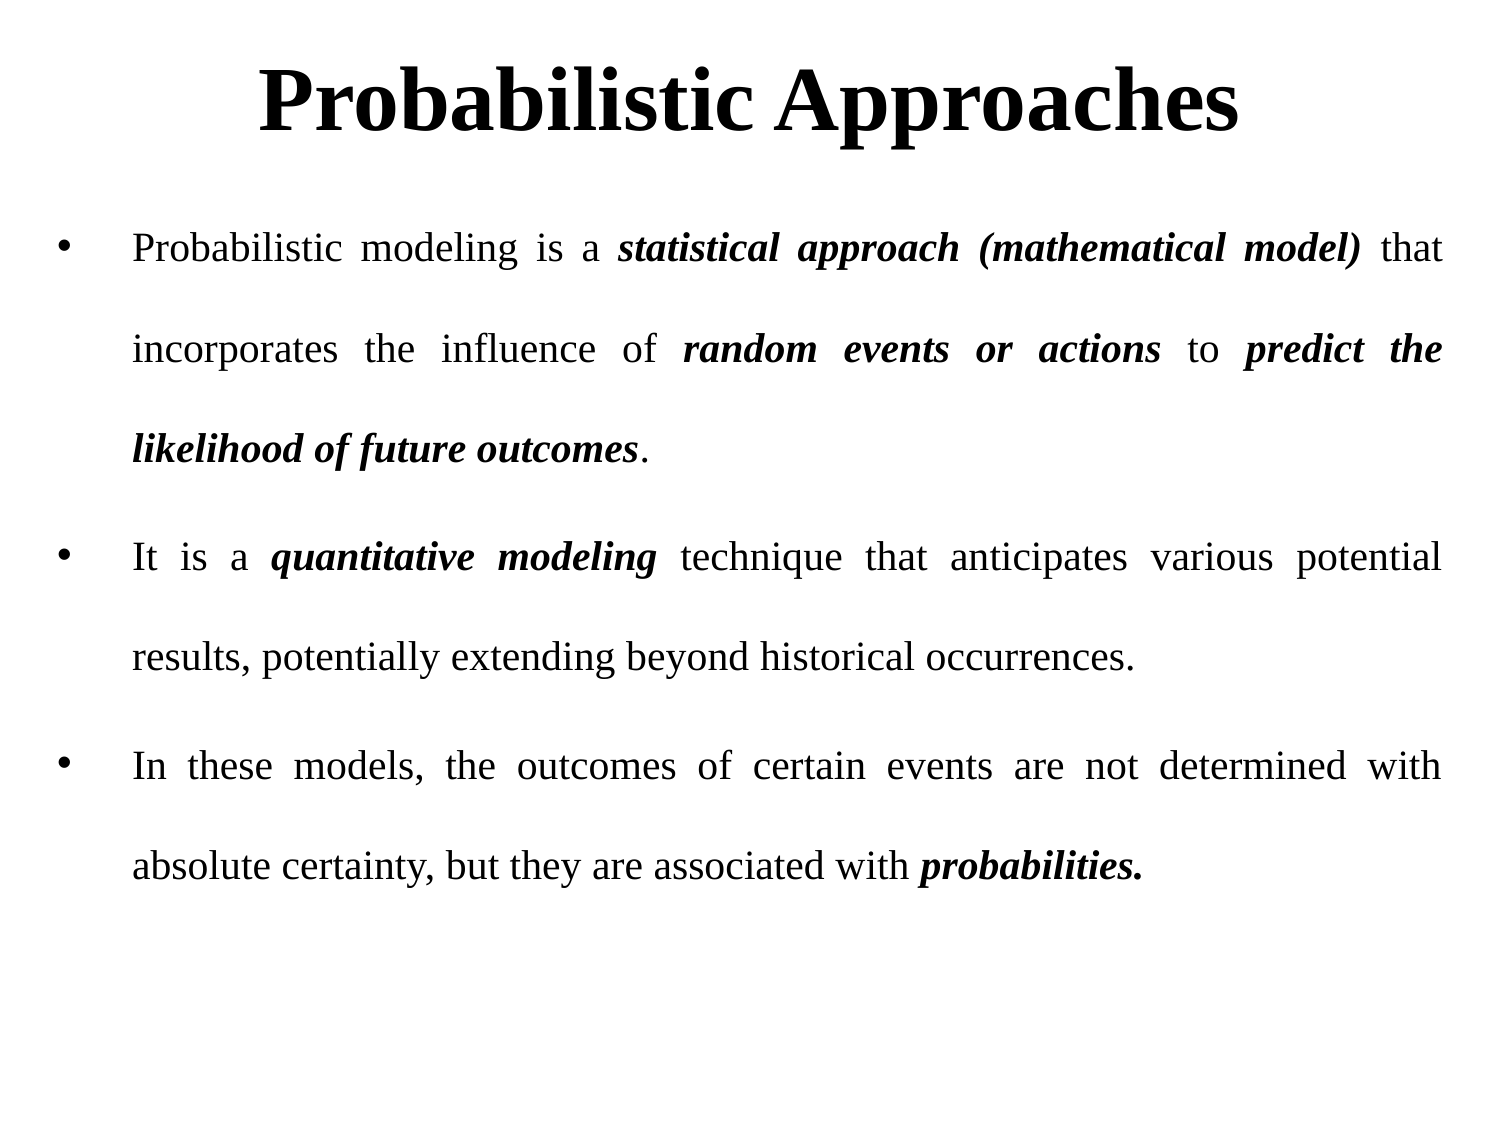

# Probabilistic Approaches
Probabilistic modeling is a statistical approach (mathematical model) that incorporates the influence of random events or actions to predict the likelihood of future outcomes.
It is a quantitative modeling technique that anticipates various potential results, potentially extending beyond historical occurrences.
In these models, the outcomes of certain events are not determined with absolute certainty, but they are associated with probabilities.